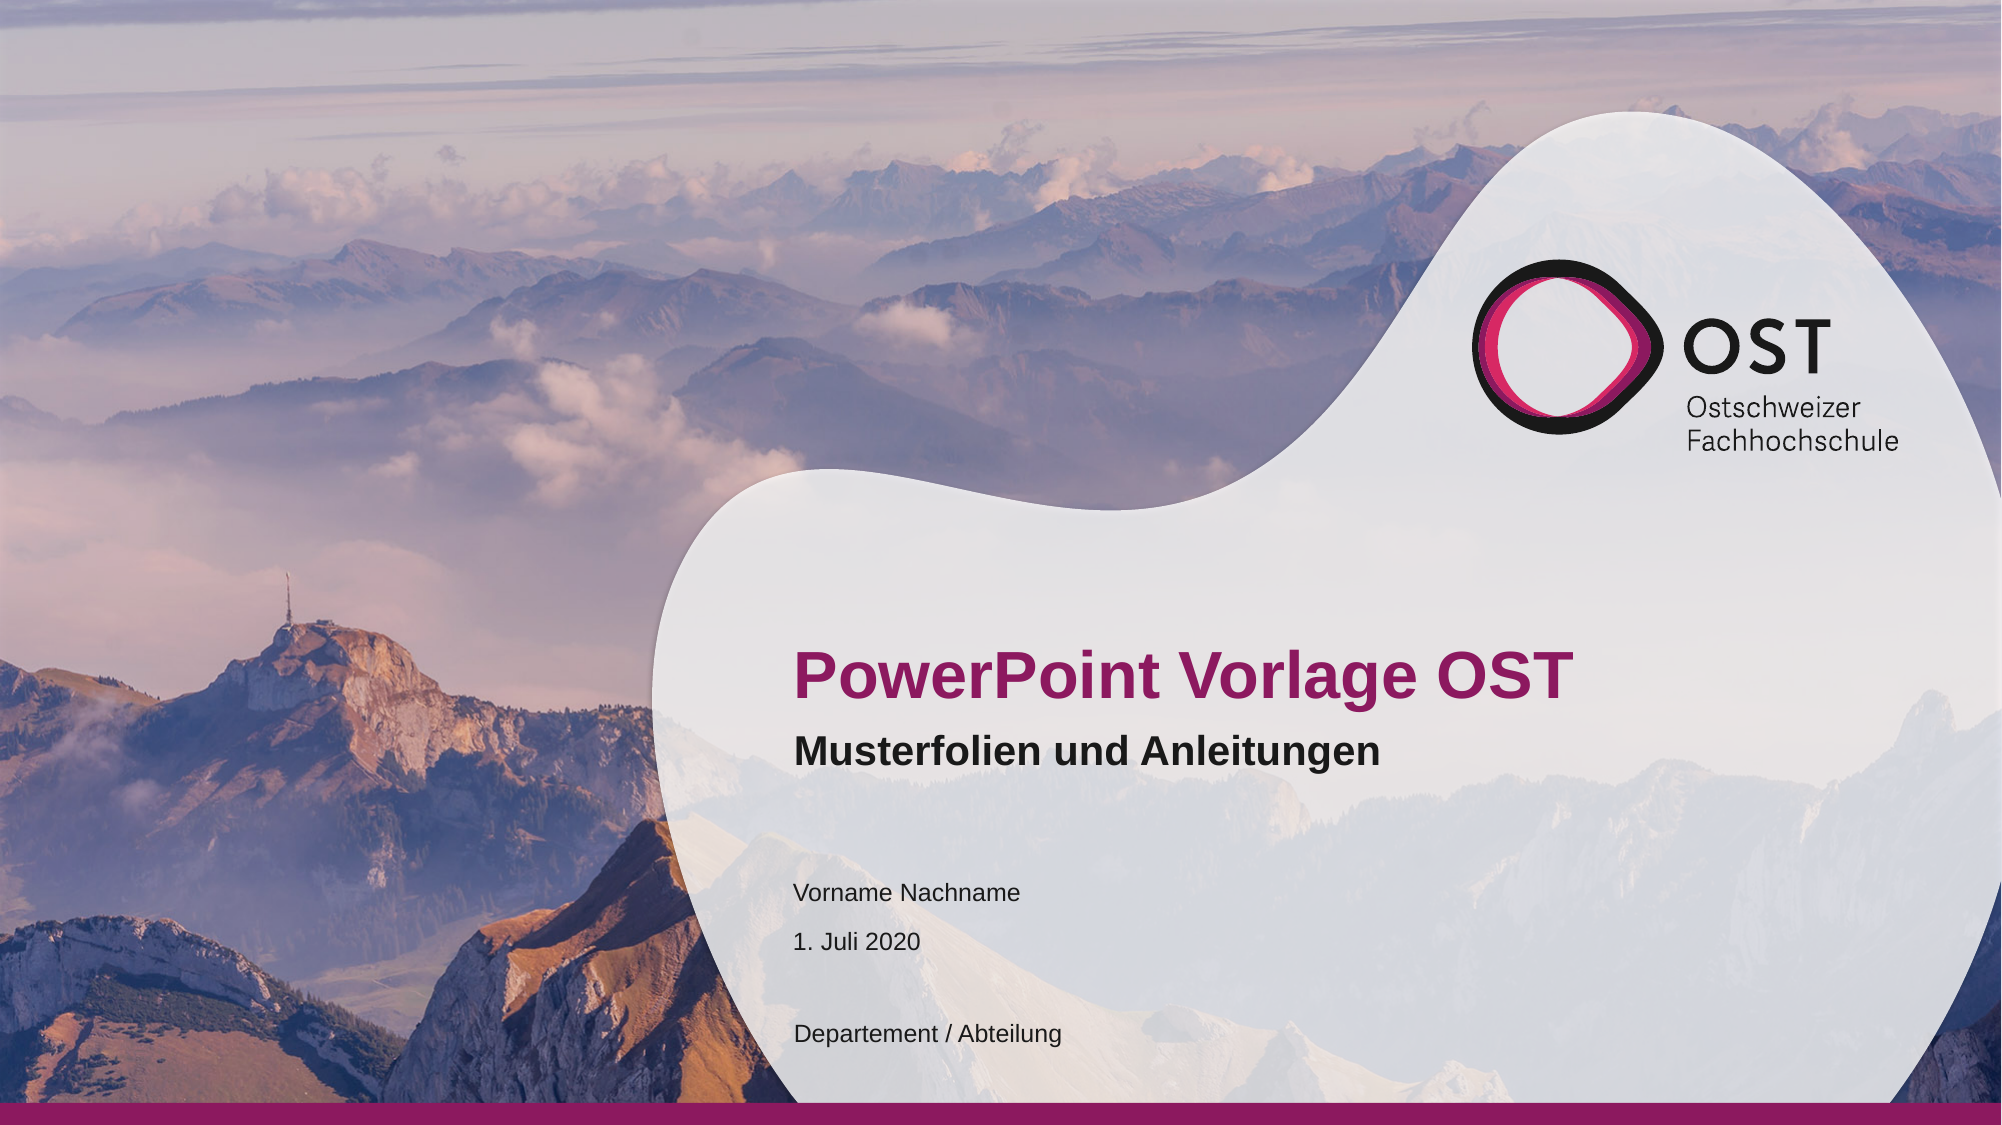

# PowerPoint Vorlage OST
Musterfolien und Anleitungen
Vorname Nachname
1. Juli 2020
Departement / Abteilung